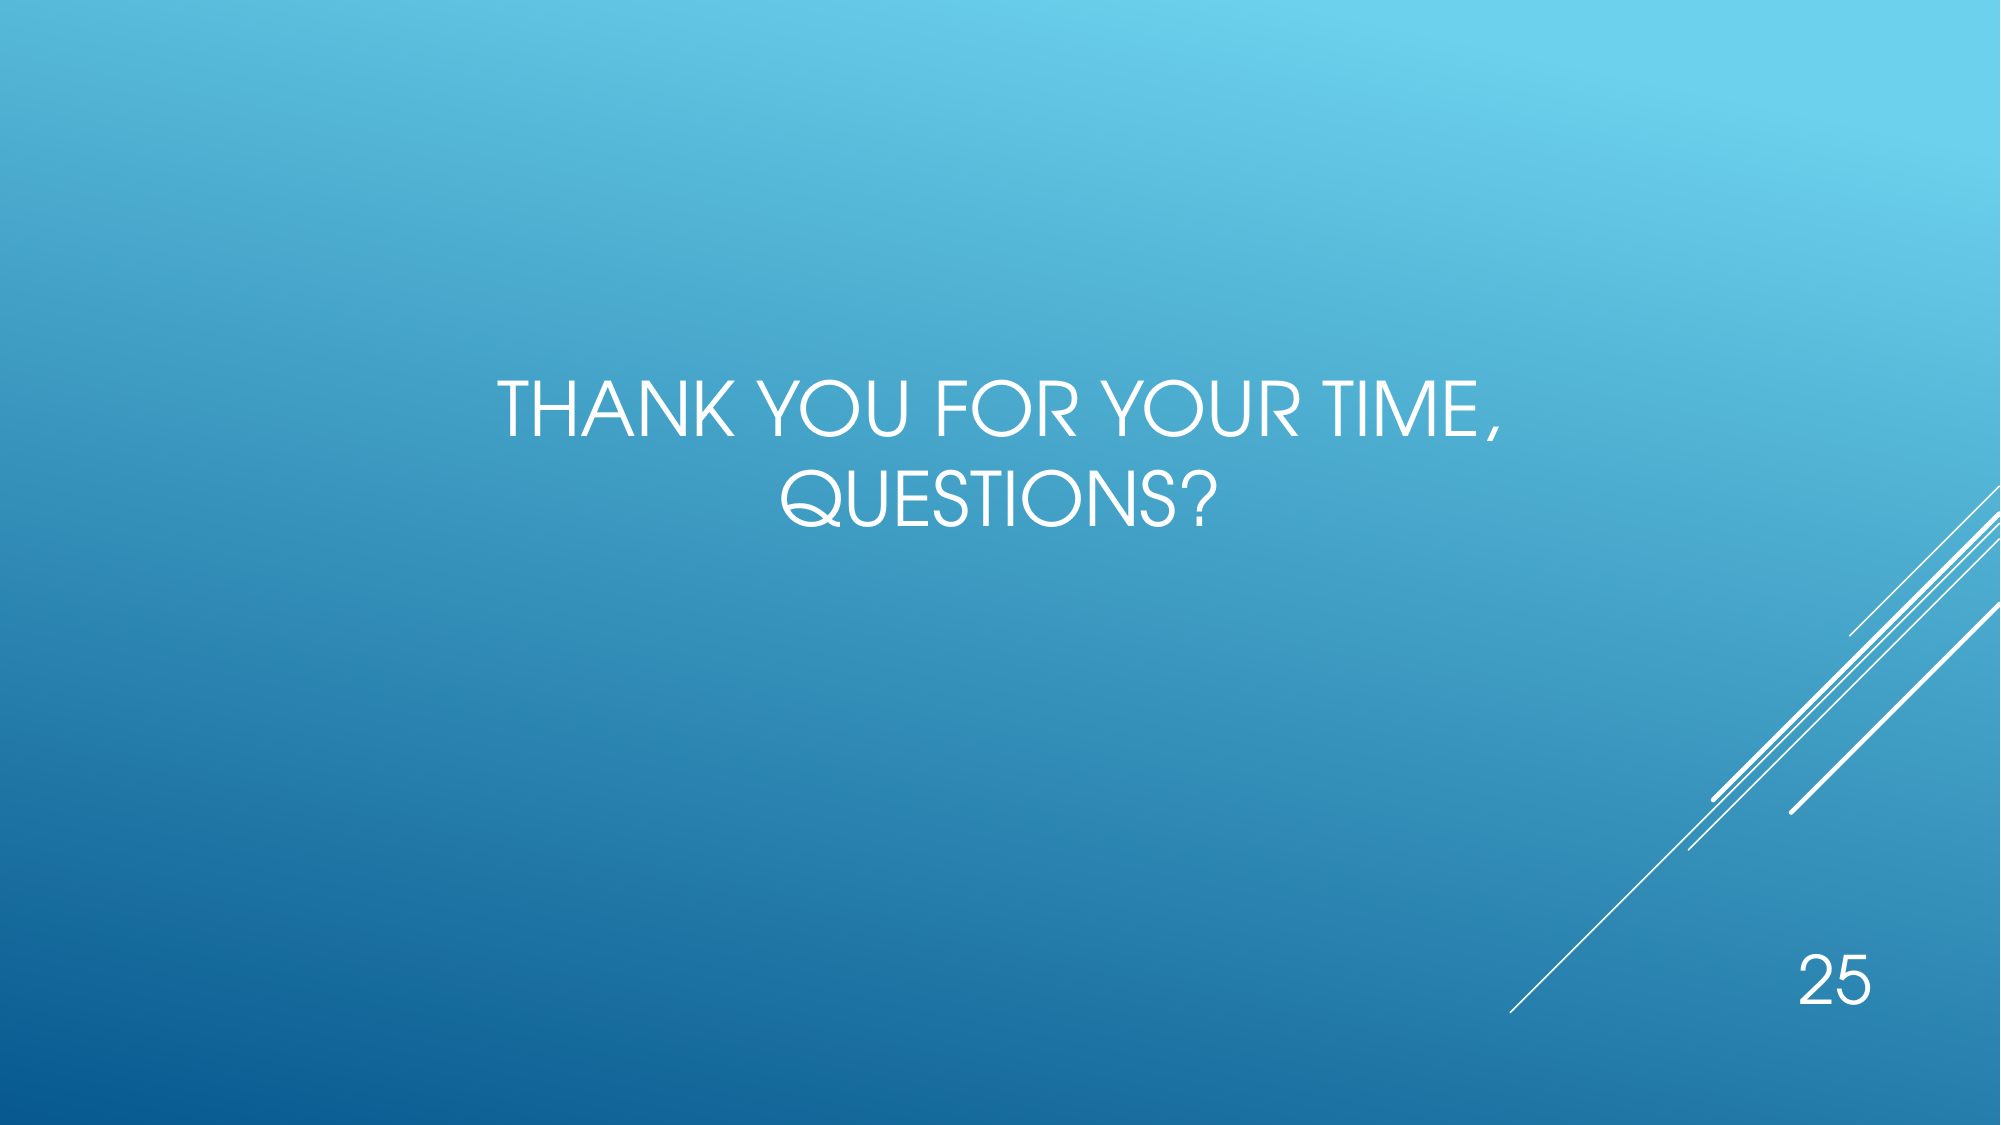

# Thank you for your time, questions?
25